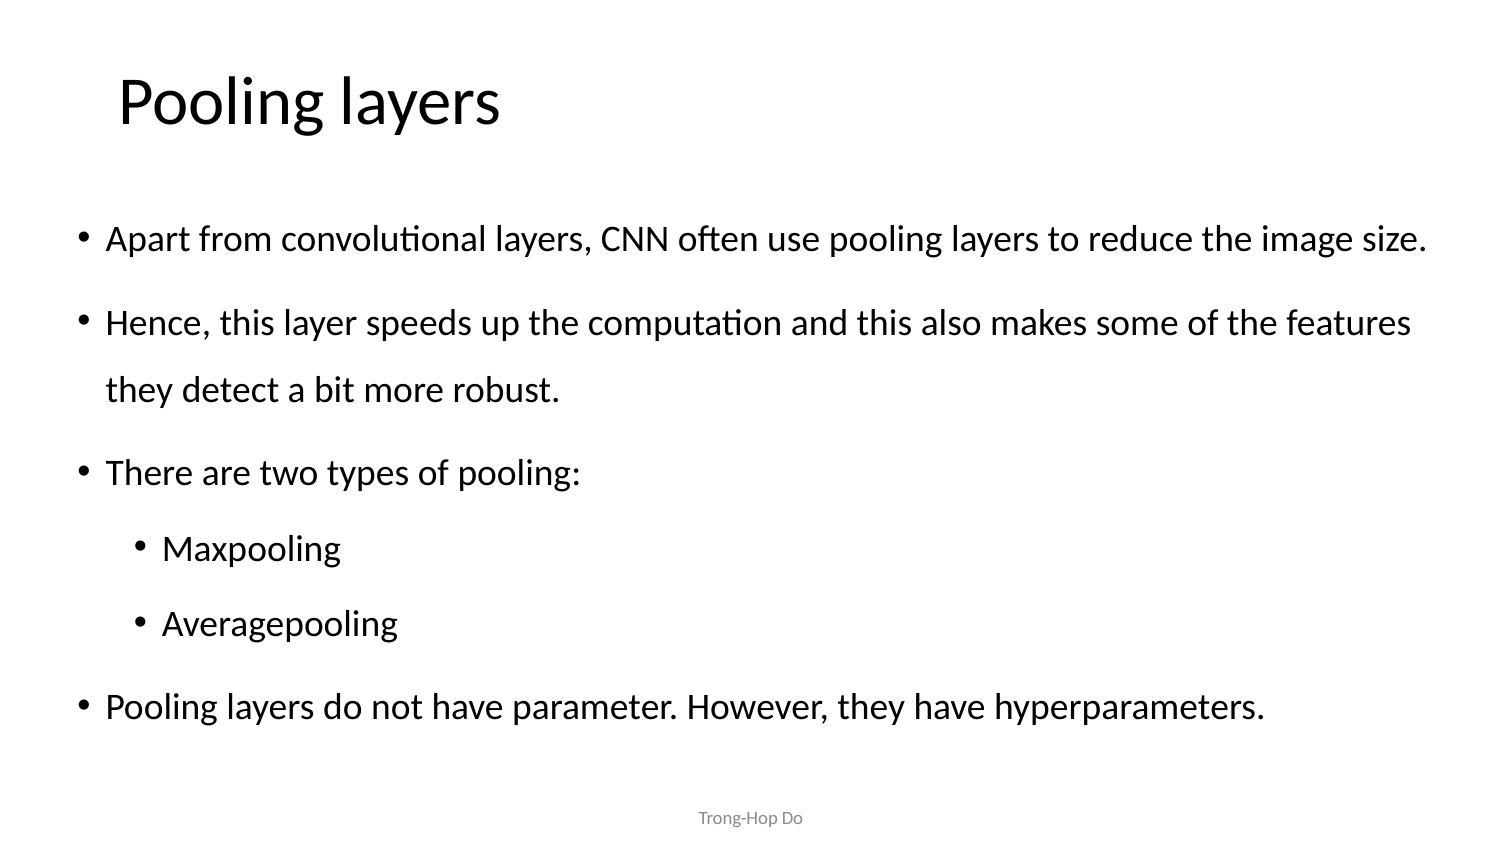

# Pooling layers
Apart from convolutional layers, CNN often use pooling layers to reduce the image size.
Hence, this layer speeds up the computation and this also makes some of the features they detect a bit more robust.
There are two types of pooling:
Maxpooling
Averagepooling
Pooling layers do not have parameter. However, they have hyperparameters.
Trong-Hop Do